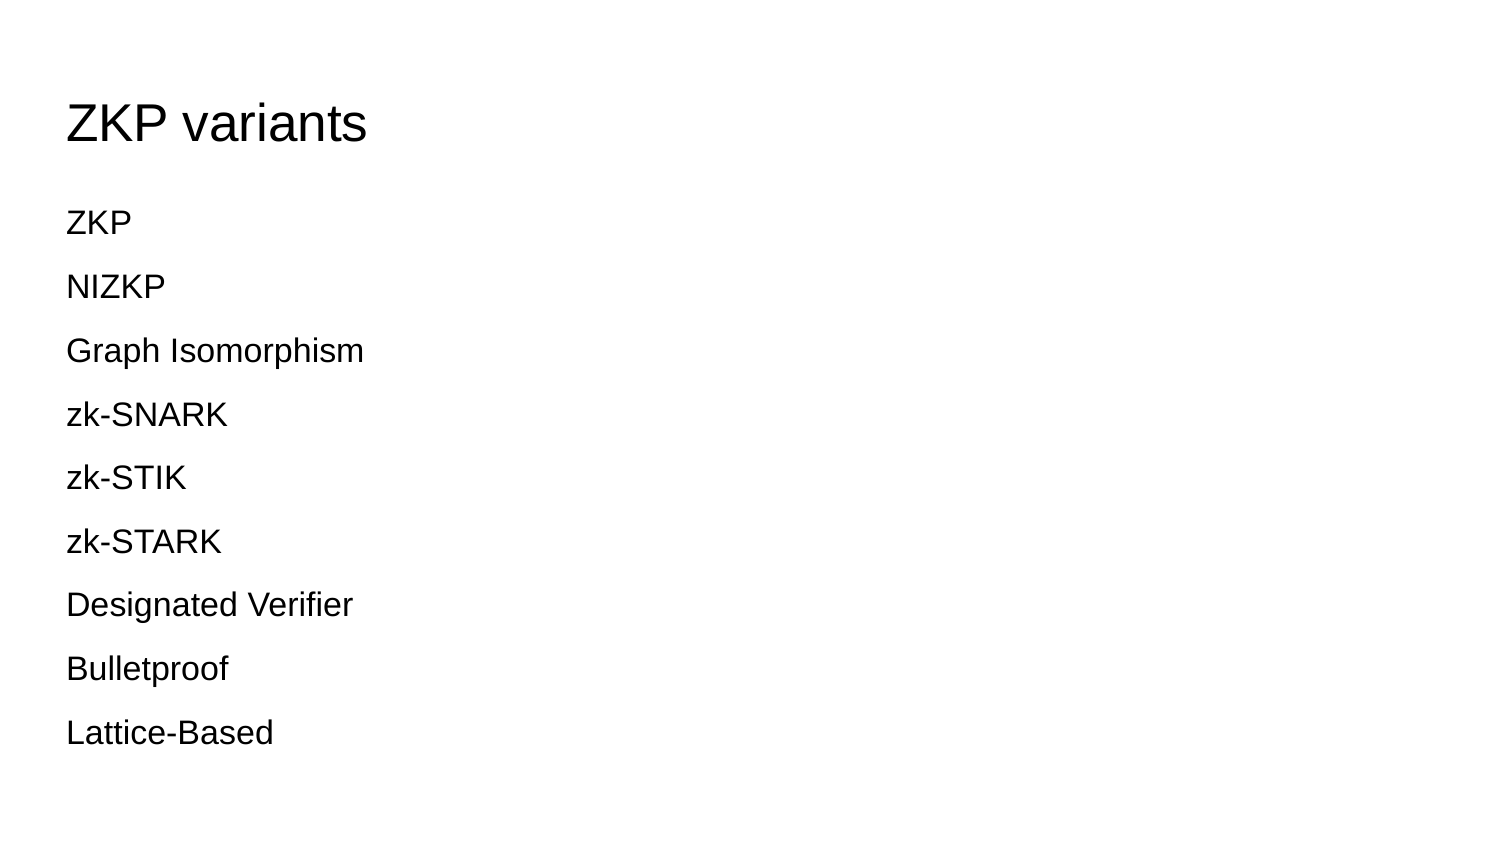

# ZKP variants
ZKP
NIZKP
Graph Isomorphism
zk-SNARK
zk-STIK
zk-STARK
Designated Verifier
Bulletproof
Lattice-Based